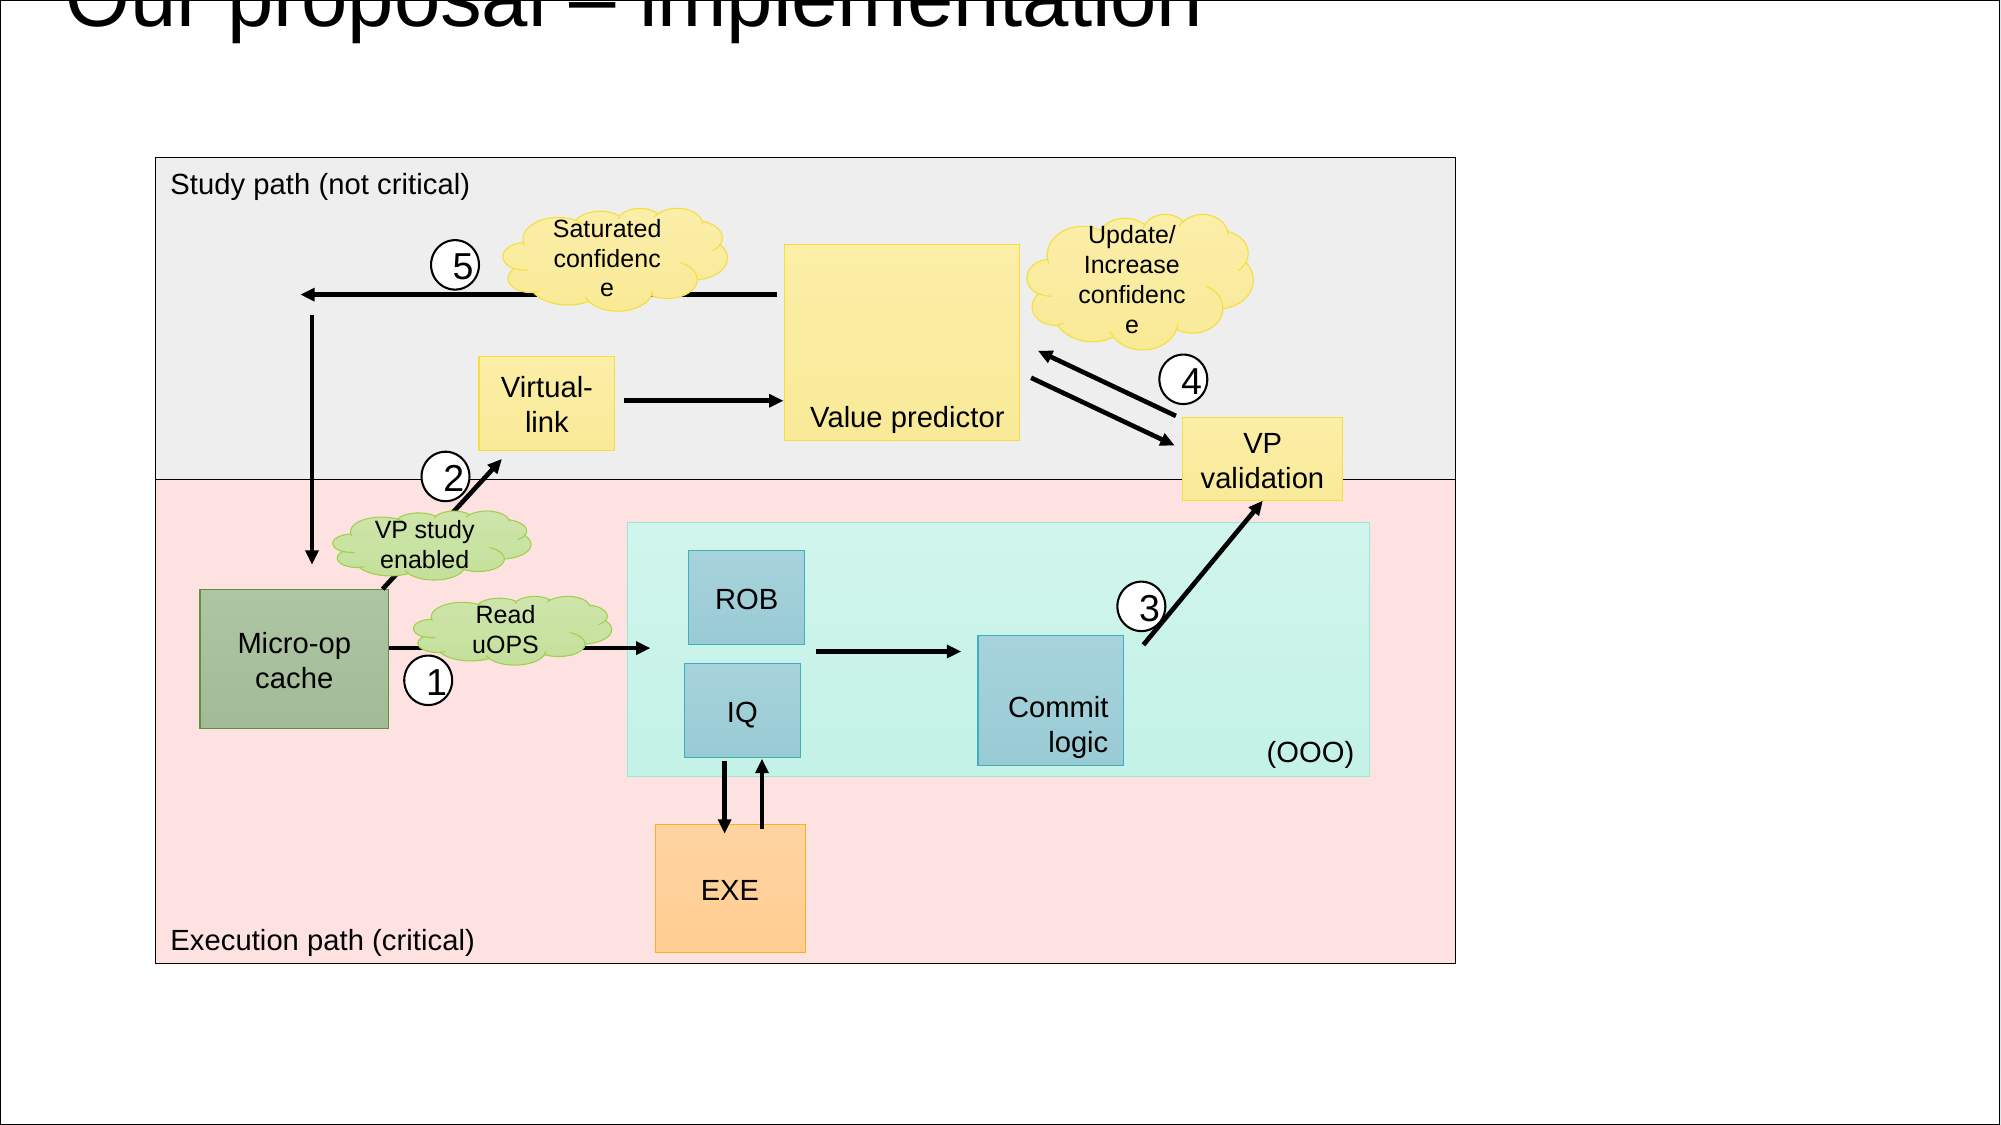

# Our proposal – implementation
Study path (not critical)
Saturated confidence
Update/
Increase confidence
5
Value predictor
4
Virtual-link
VP validation
2
Execution path (critical)
VP study enabled
(OOO)
ROB

3
Micro-op cache
Read uOPS
Commit logic
1
IQ
EXE
Prediction using (using uOP)
(b) When checking operands readiness, if VP is enabled on operand, use predicted value.
(c) If predicted uOP committed this uOP can commit safely, else it will be flushed.
Prediction order (predicted uOP)
(β) Mark uOP value as valid to be used speculatively if VP enabled.
(χ) compare result value with prediction value.
(δ) On correct value, mark uOP as ready for commit. On bad prediction, flush the pipe from last checkpoint.
(ε) Commit uop usual.
Study order
(2) VP access using virtual-link, storing ROB entry.
(3) comparing result with VP value prediction.
(4) Updating/increase confidence if value correct.
(5) Copy value into micro-op entry, marking VP as enabled.